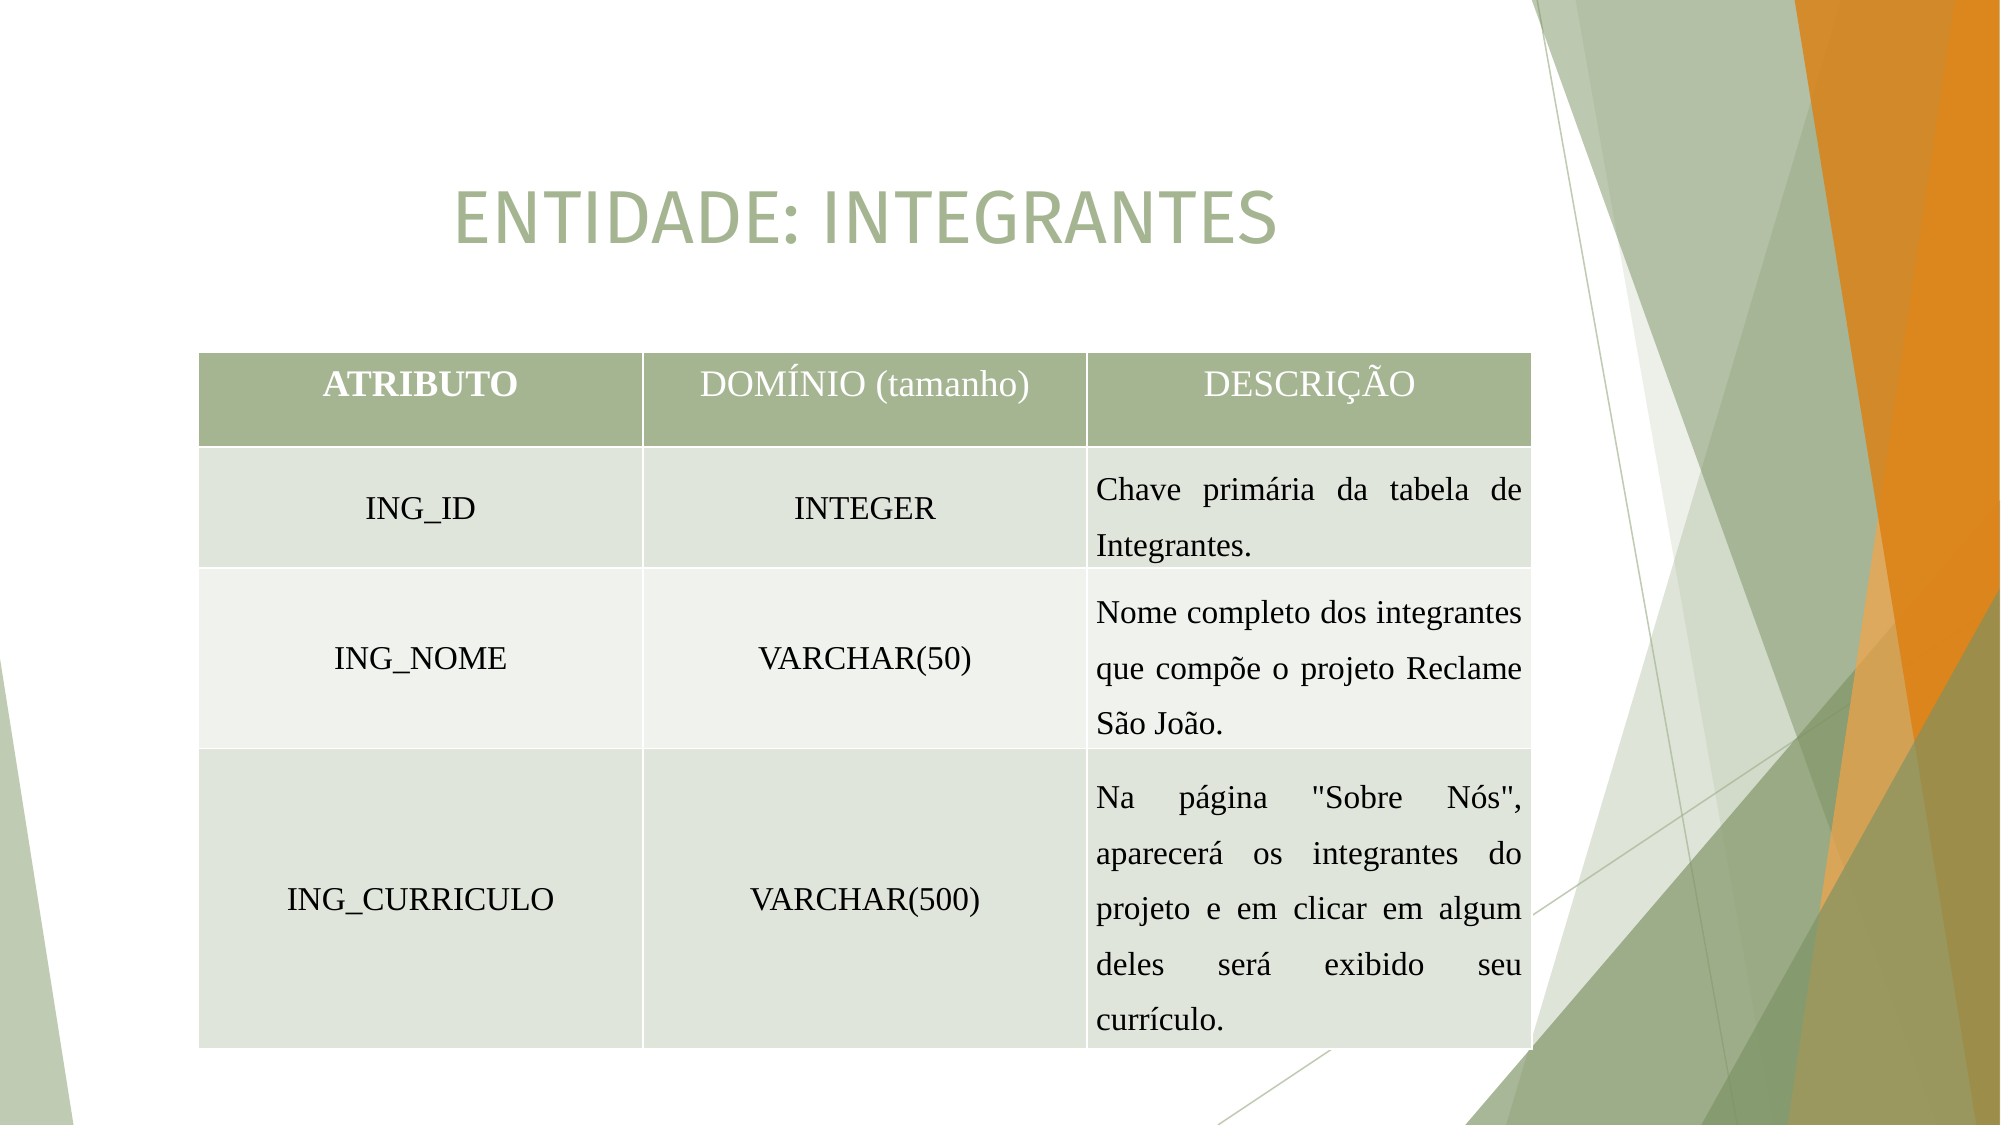

# ENTIDADE: INTEGRANTES
| ATRIBUTO | DOMÍNIO (tamanho) | DESCRIÇÃO |
| --- | --- | --- |
| ING\_ID | INTEGER | Chave primária da tabela de Integrantes. |
| ING\_NOME | VARCHAR(50) | Nome completo dos integrantes que compõe o projeto Reclame São João. |
| ING\_CURRICULO | VARCHAR(500) | Na página "Sobre Nós", aparecerá os integrantes do projeto e em clicar em algum deles será exibido seu currículo. |